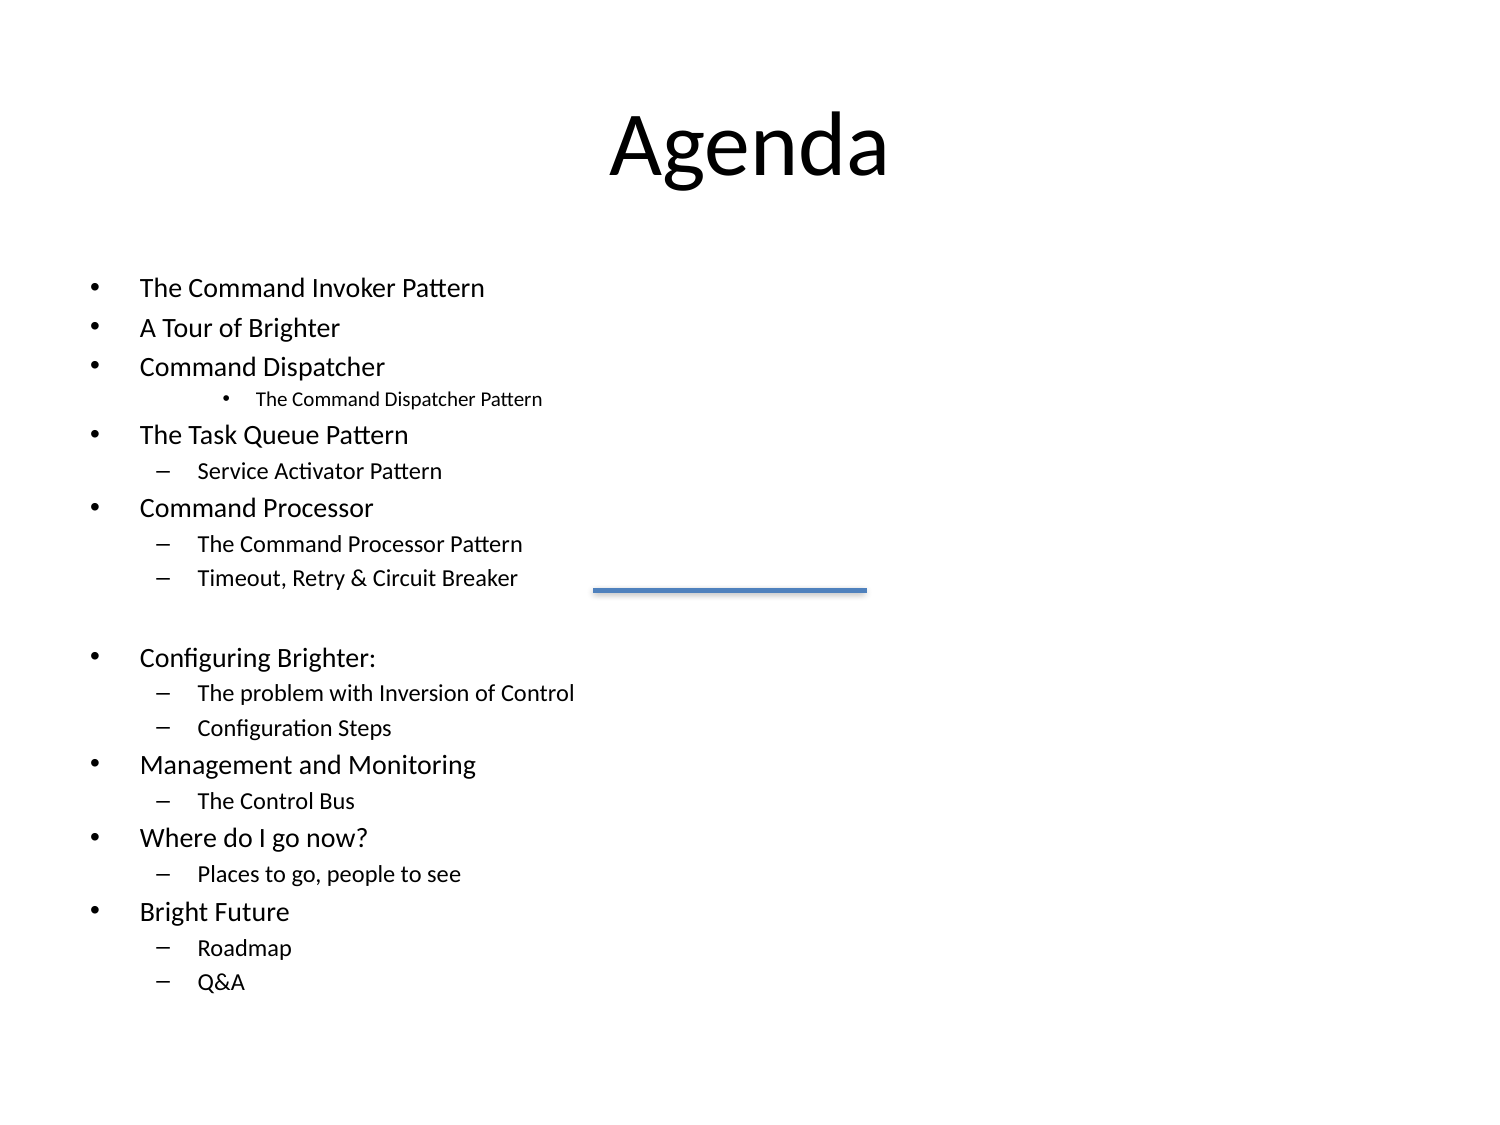

# Agenda
The Command Invoker Pattern
A Tour of Brighter
Command Dispatcher
The Command Dispatcher Pattern
The Task Queue Pattern
Service Activator Pattern
Command Processor
The Command Processor Pattern
Timeout, Retry & Circuit Breaker

Configuring Brighter:
The problem with Inversion of Control
Configuration Steps
Management and Monitoring
The Control Bus
Where do I go now?
Places to go, people to see
Bright Future
Roadmap
Q&A